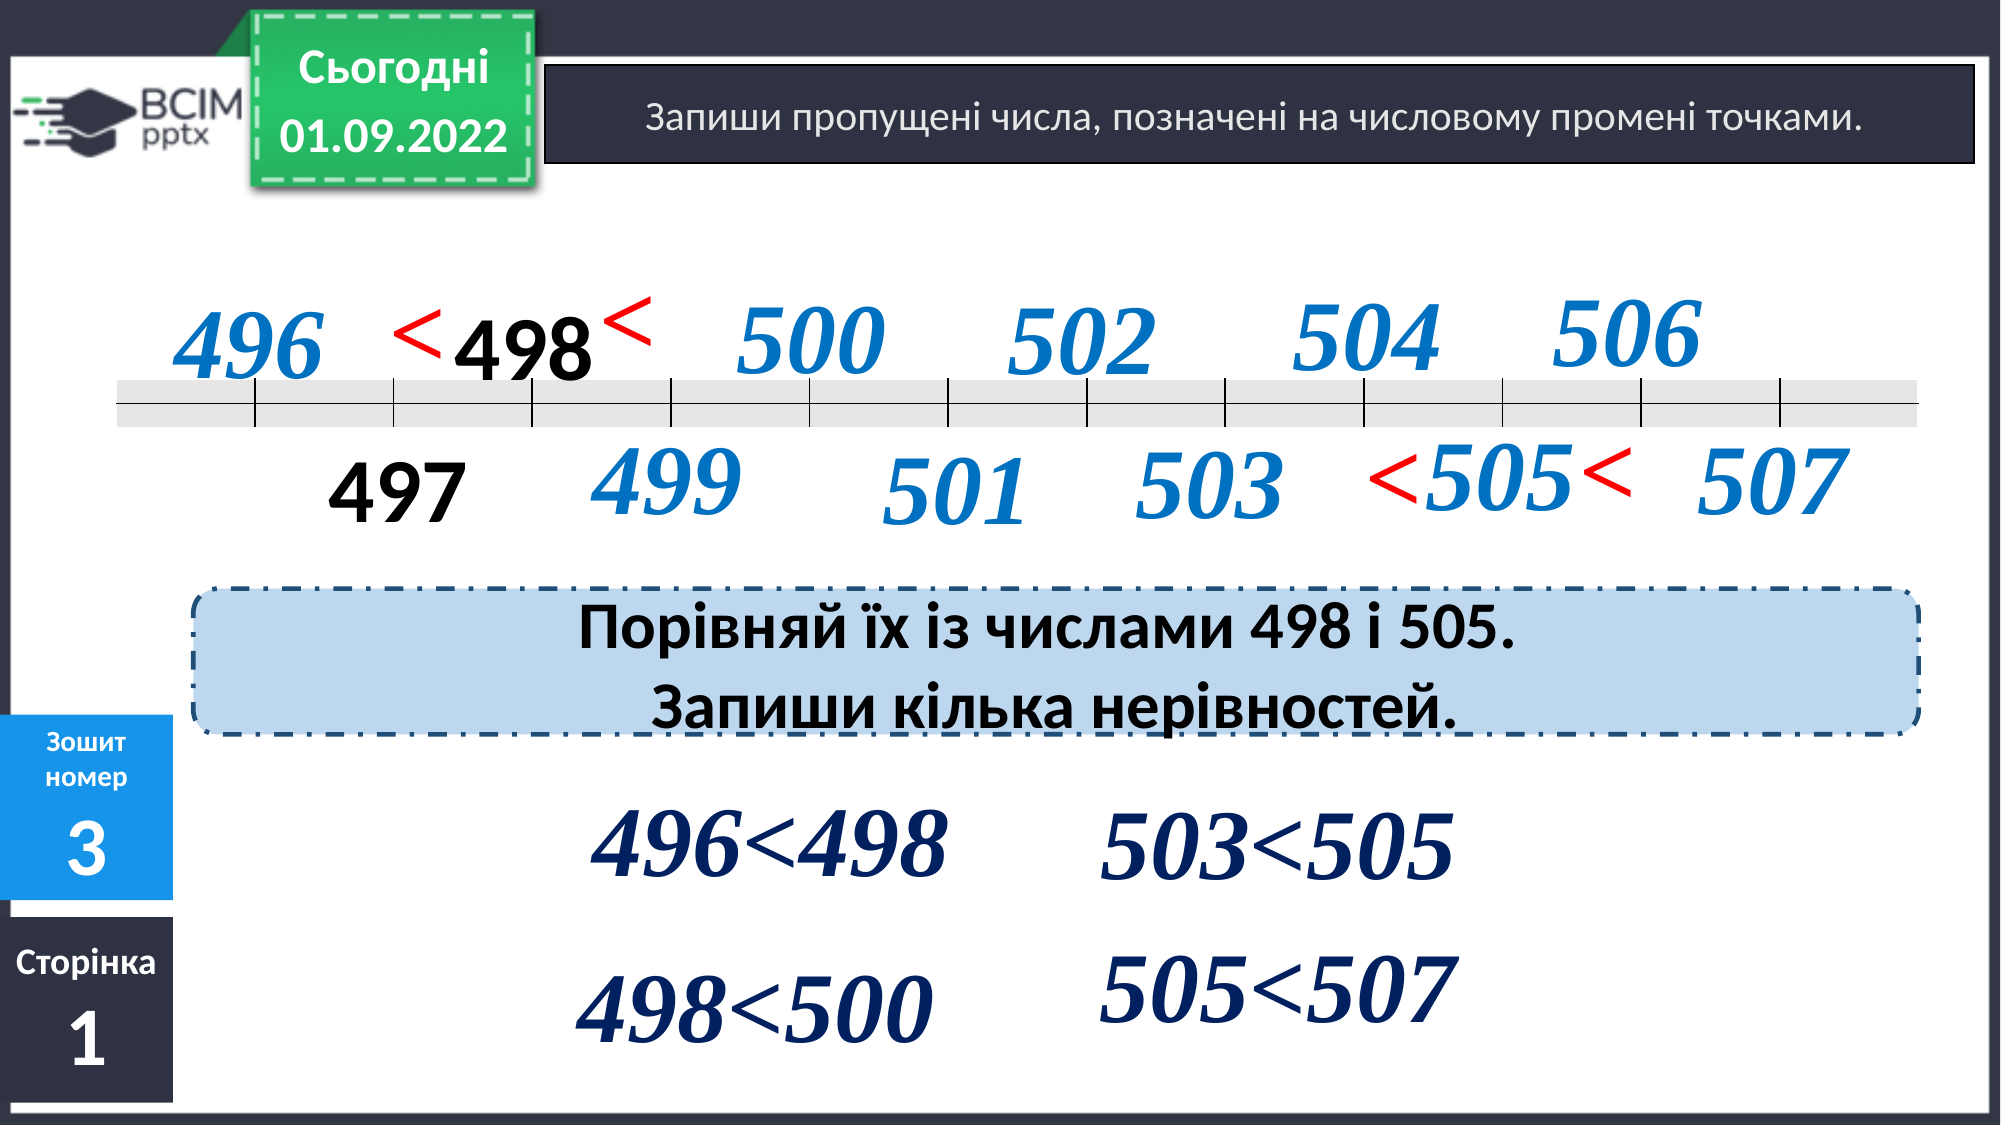

Сьогодні
Запиши пропущені числа, позначені на числовому промені точками.
01.09.2022
498
506
>
<
504
500
502
496
497
|  |  |  |  |  |  |  |  |  |  |  |  |  |
| --- | --- | --- | --- | --- | --- | --- | --- | --- | --- | --- | --- | --- |
|  |  |  |  |  |  |  |  |  |  |  |  |  |
505
<
499
507
>
503
501
Порівняй їх із числами 498 і 505.
Запиши кілька нерівностей.
Зошит
номер
3
496<498
503<505
505<507
Сторінка
1
498<500